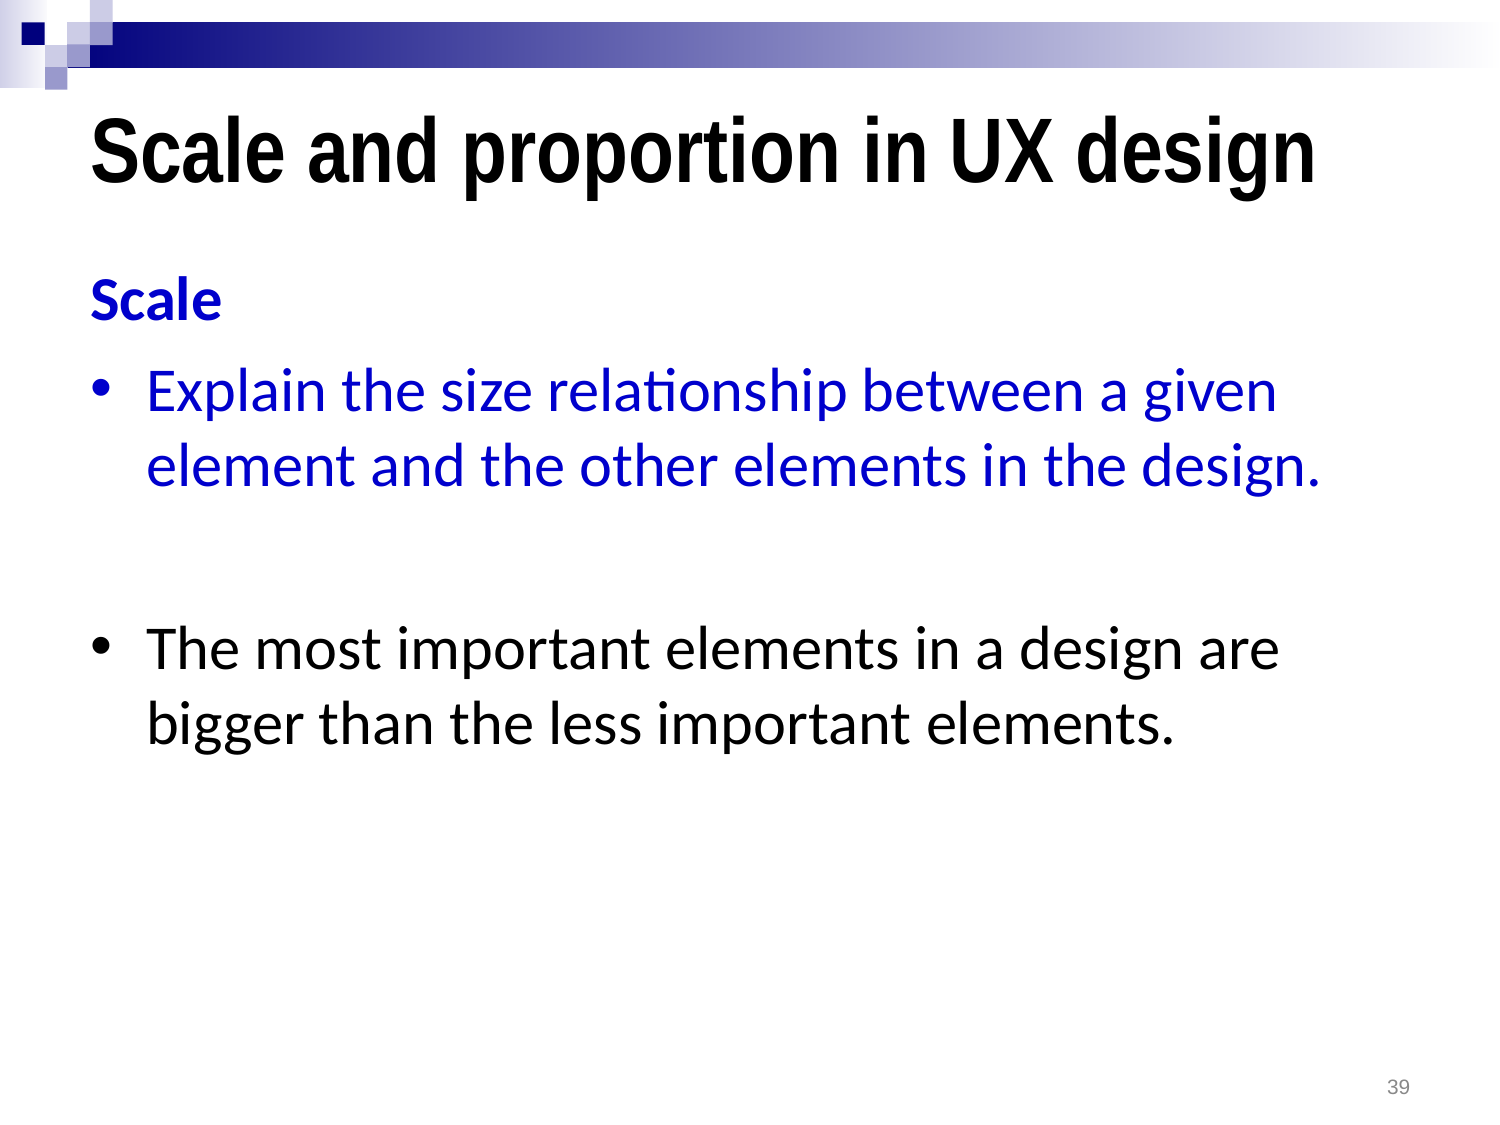

# Scale and proportion in UX design
Scale
Explain the size relationship between a given element and the other elements in the design.

The most important elements in a design are bigger than the less important elements.
39